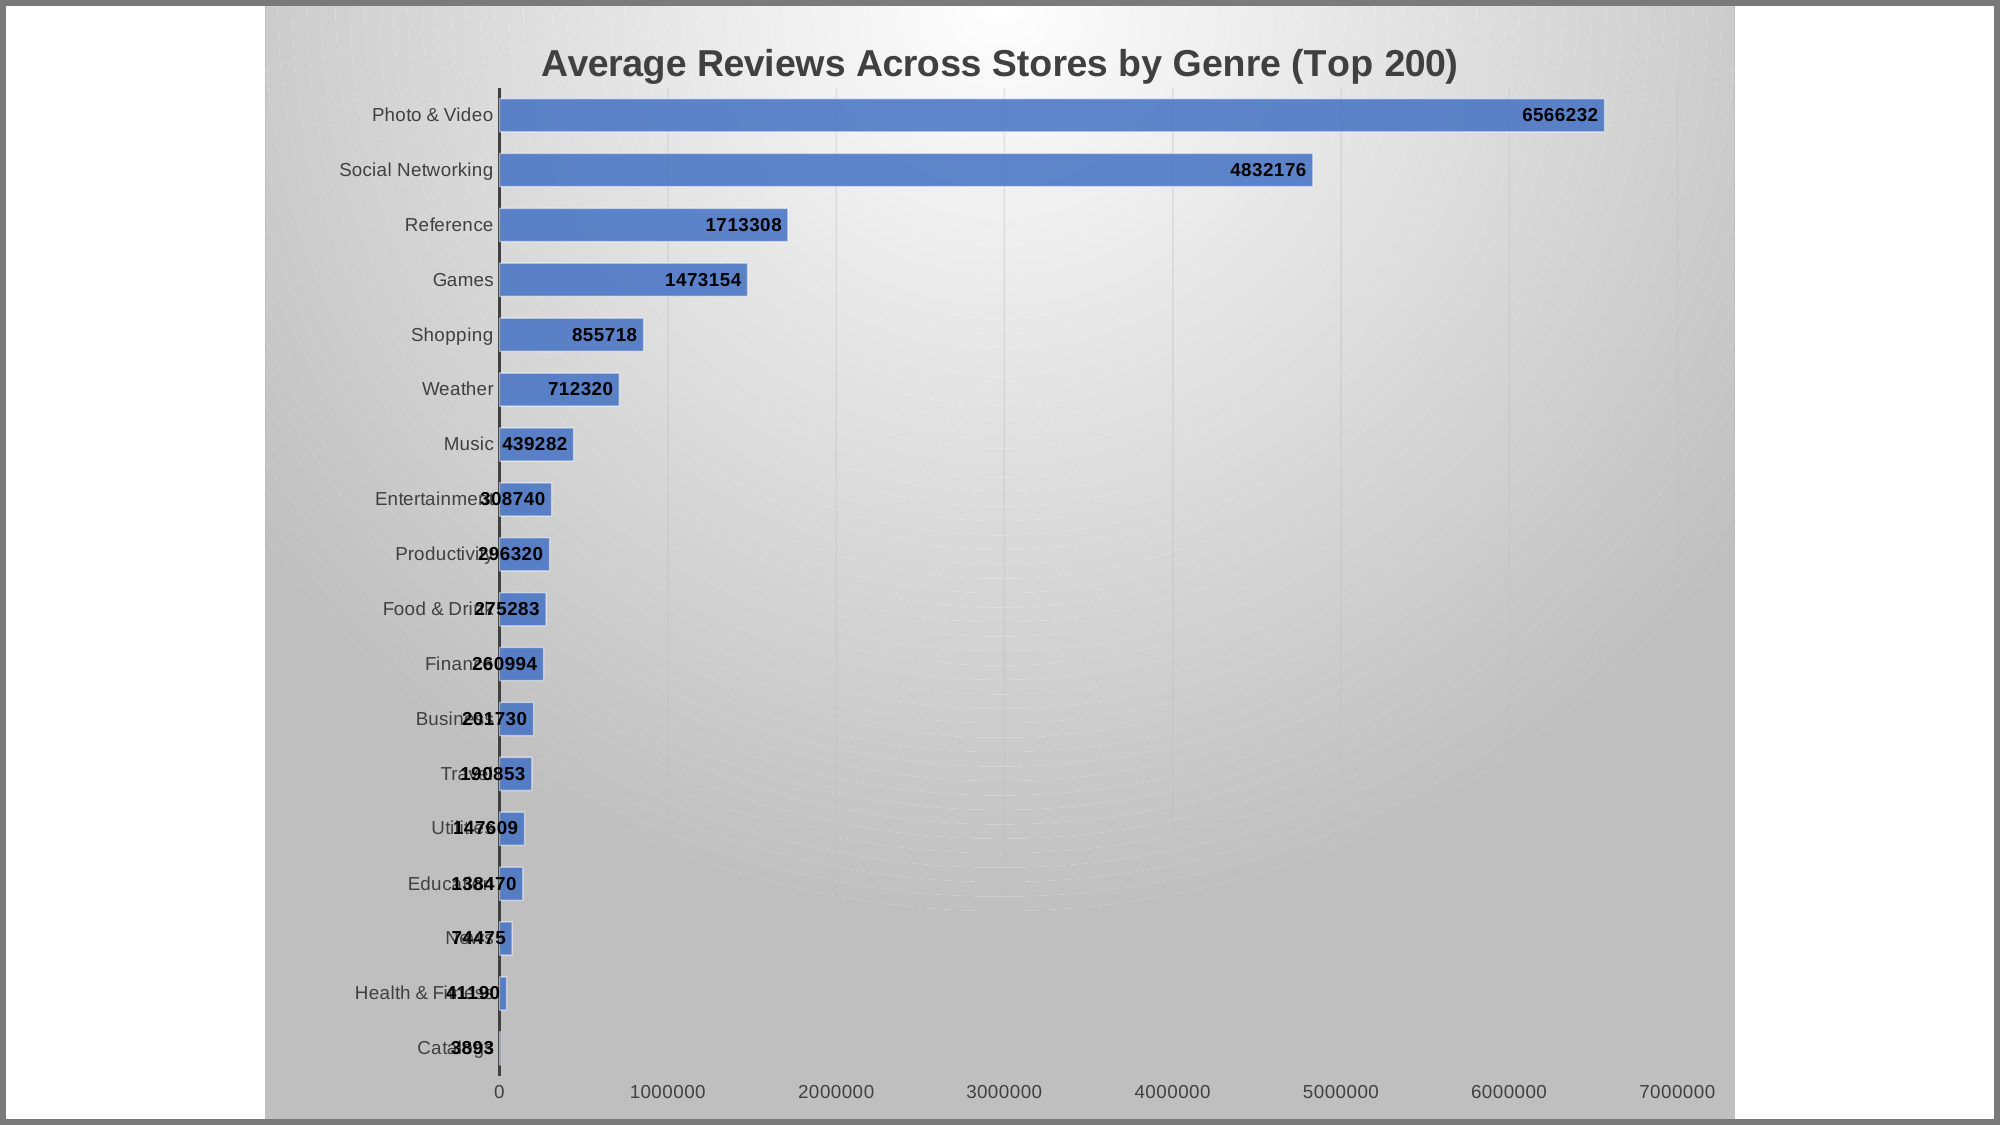

### Chart: Average Reviews Across Stores by Genre (Top 200)

| Category | Total |
|---|---|
| Catalogs | 3893.0 |
| Health & Fitness | 41189.5 |
| News | 74474.5 |
| Education | 138470.3 |
| Utilities | 147609.0 |
| Travel | 190852.5 |
| Business | 201730.0 |
| Finance | 260994.0 |
| Food & Drink | 275282.625 |
| Productivity | 296319.875 |
| Entertainment | 308739.6111111111 |
| Music | 439281.5 |
| Weather | 712320.0 |
| Shopping | 855718.0 |
| Games | 1473153.669117647 |
| Reference | 1713307.5 |
| Social Networking | 4832176.388888889 |
| Photo & Video | 6566231.916666667 |